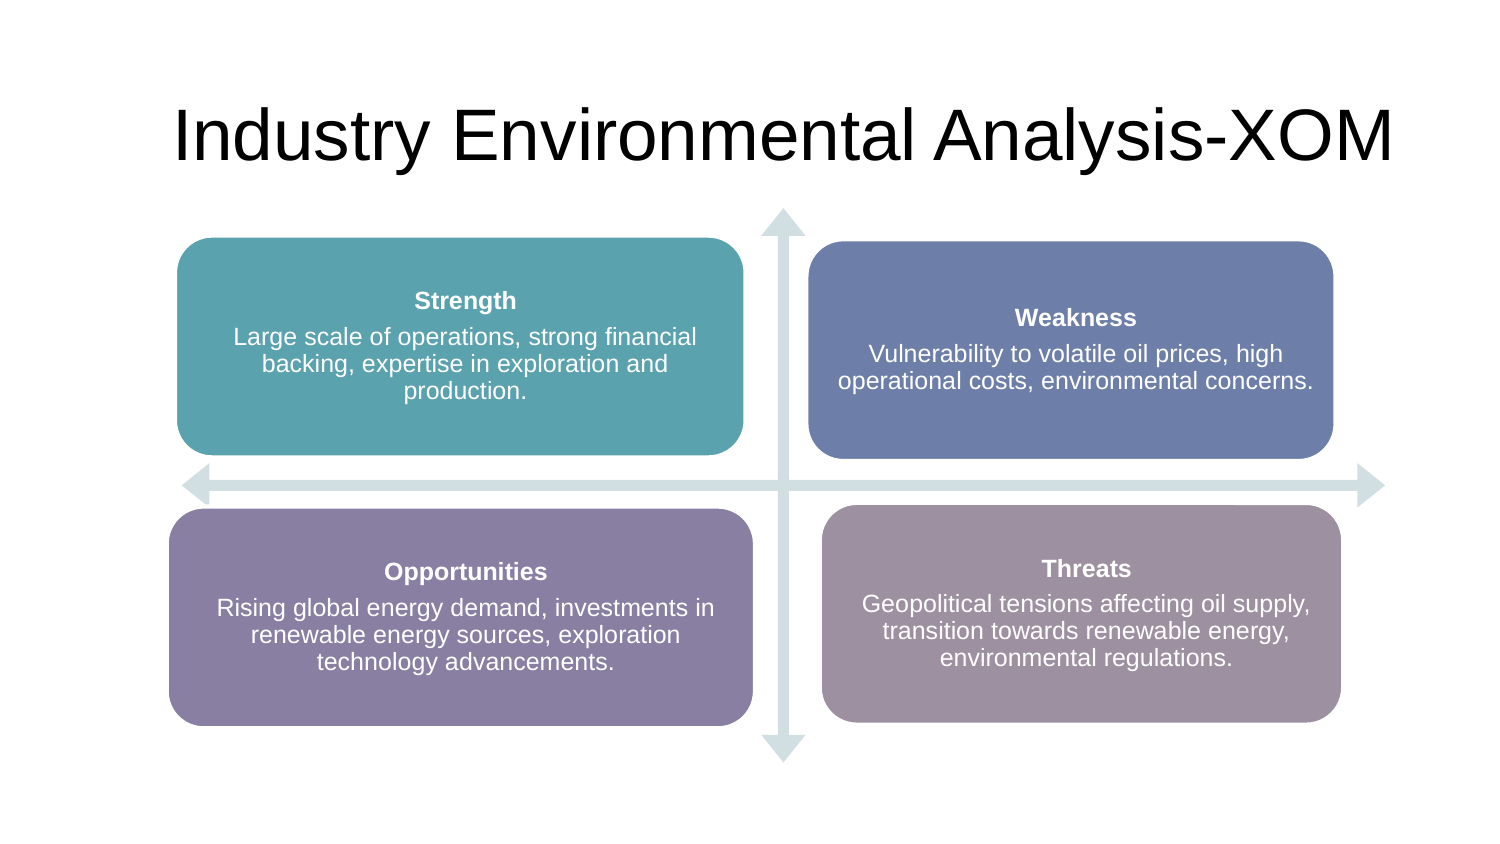

Industry Environmental Analysis-XOM
Strength
Large scale of operations, strong financial backing, expertise in exploration and production.
Weakness
Vulnerability to volatile oil prices, high operational costs, environmental concerns.
Opportunities
Rising global energy demand, investments in renewable energy sources, exploration technology advancements.
Threats
Geopolitical tensions affecting oil supply, transition towards renewable energy, environmental regulations.